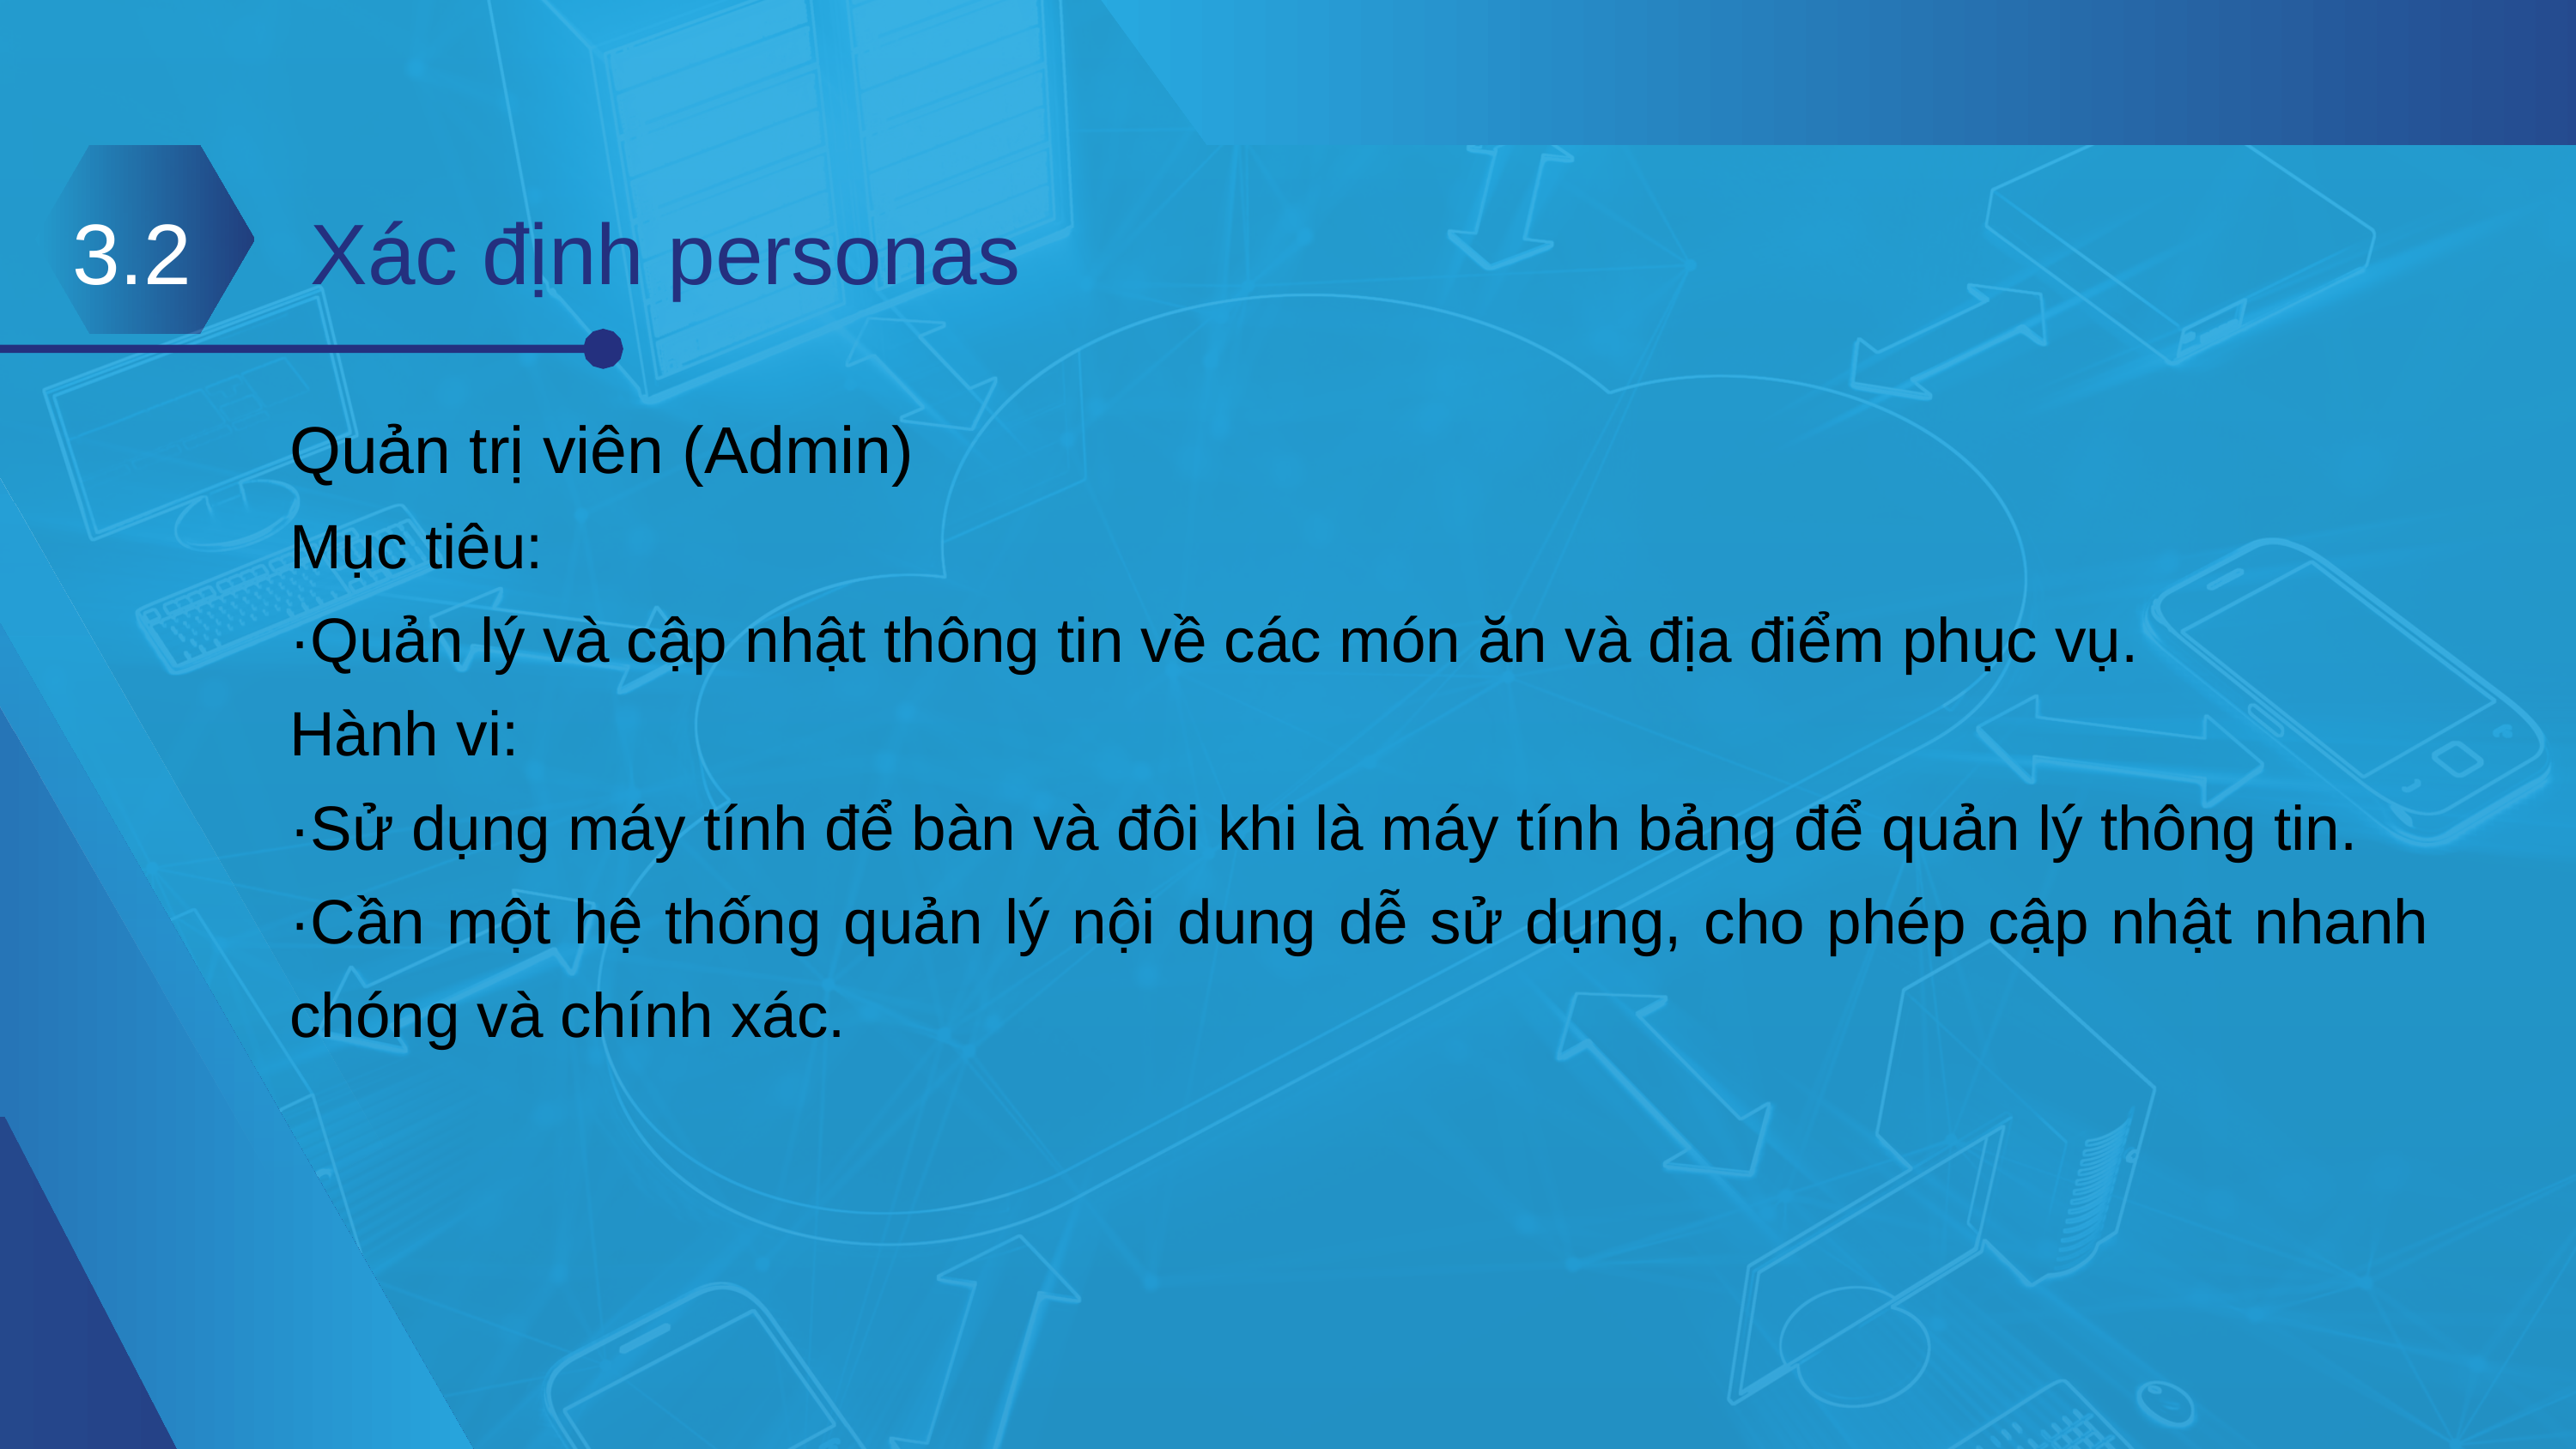

3.2     Xác định personas

Quản trị viên (Admin)
Mục tiêu:
·Quản lý và cập nhật thông tin về các món ăn và địa điểm phục vụ.
Hành vi:
·Sử dụng máy tính để bàn và đôi khi là máy tính bảng để quản lý thông tin.
·Cần một hệ thống quản lý nội dung dễ sử dụng, cho phép cập nhật nhanh chóng và chính xác.